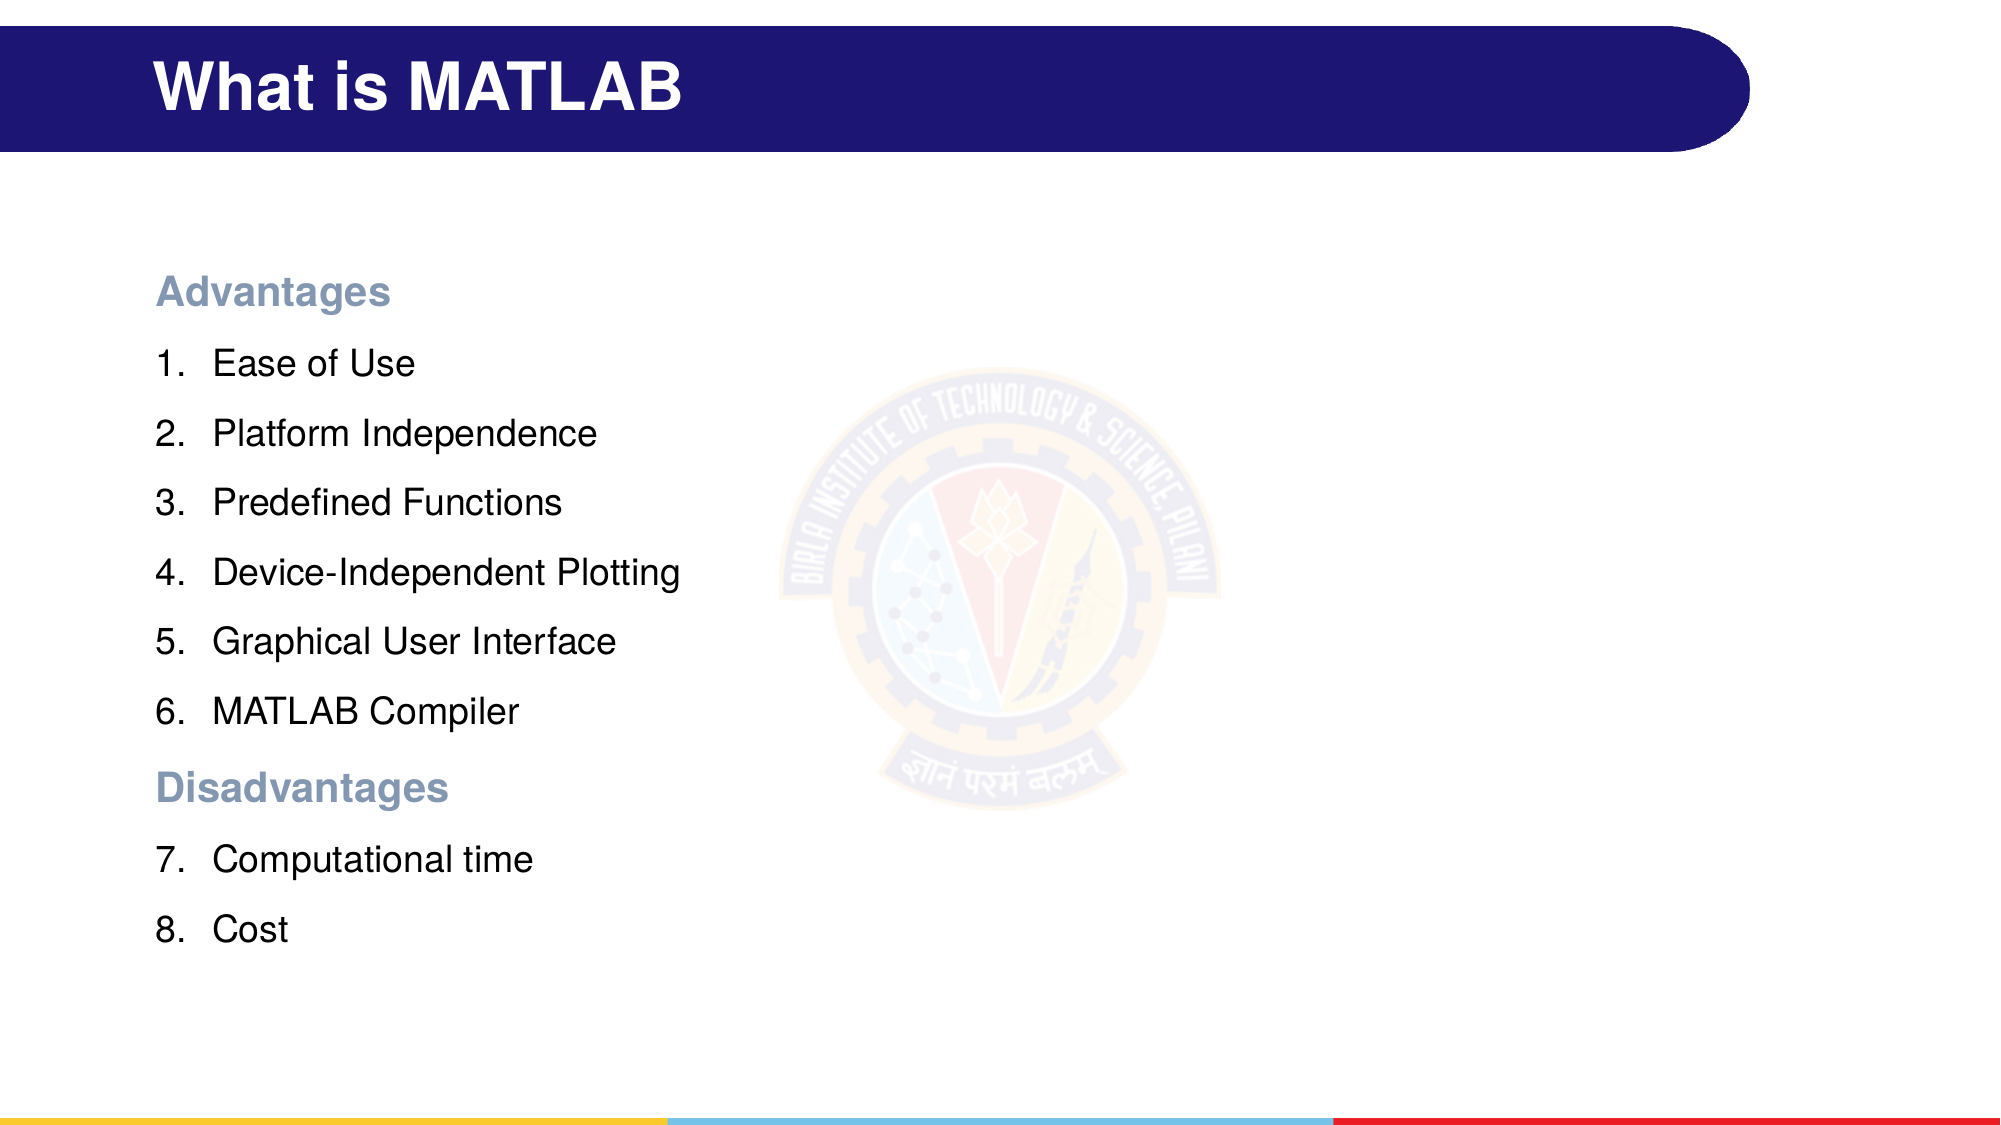

# What is MATLAB

Advantages
Ease of Use
Platform Independence
Predefined Functions
Device-Independent Plotting
Graphical User Interface
MATLAB Compiler
Disadvantages
Computational time
Cost